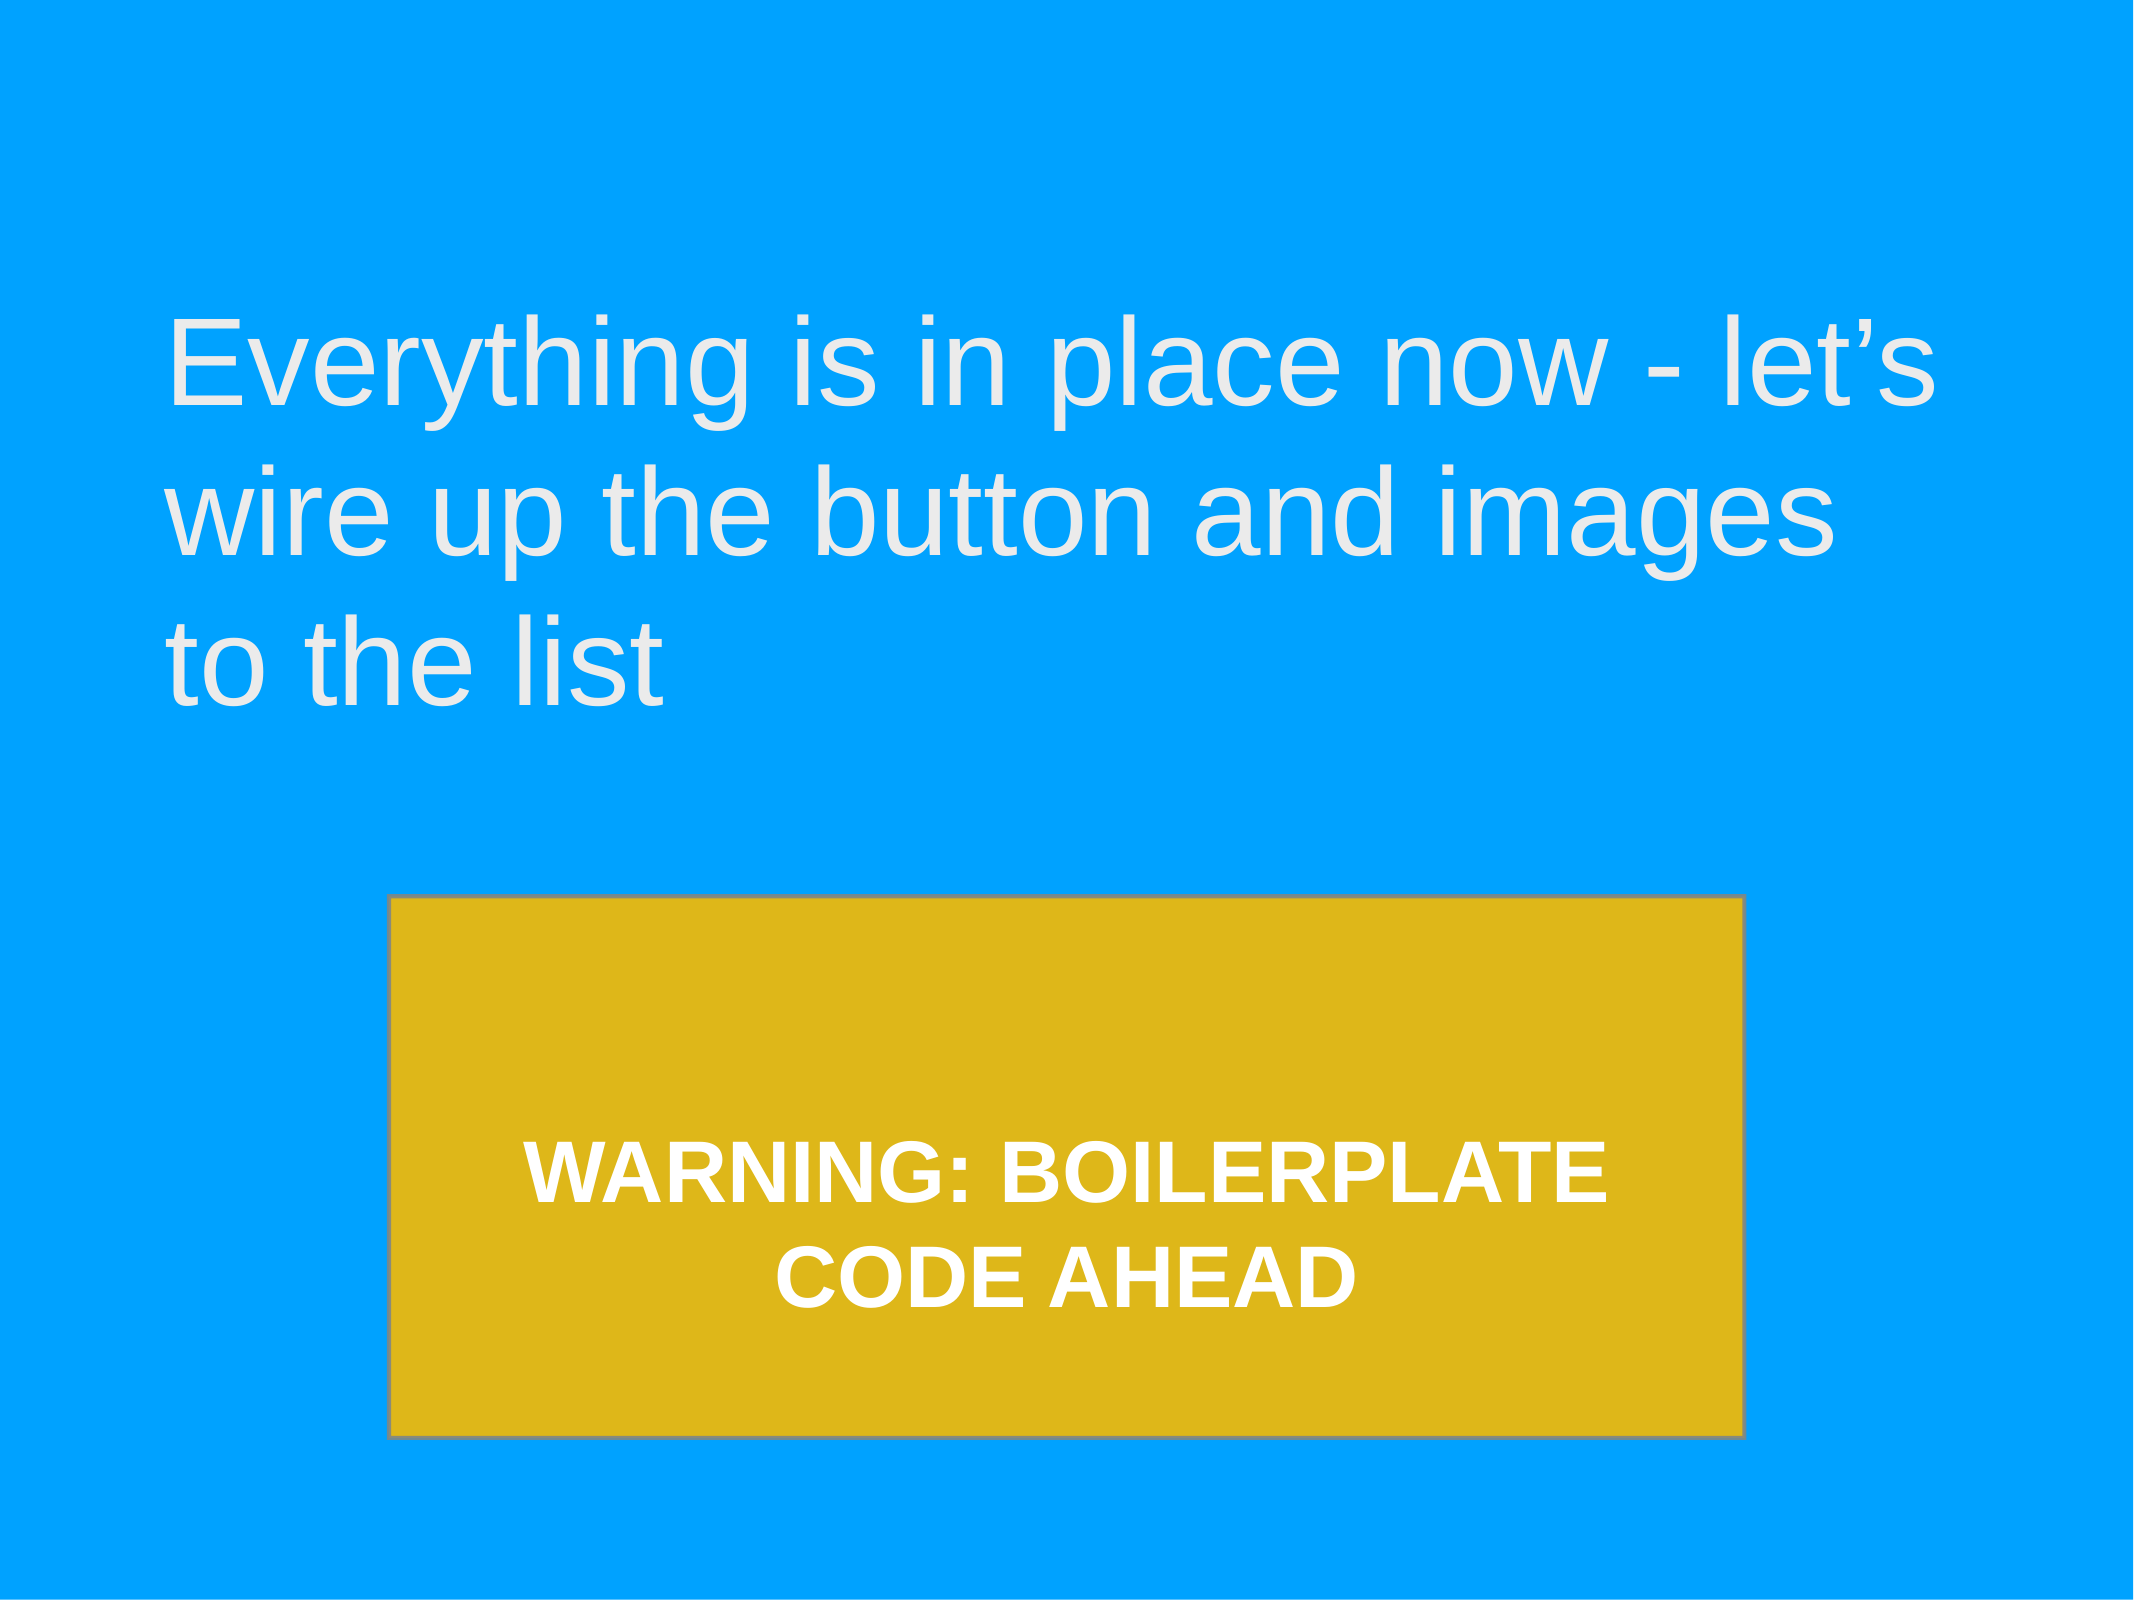

# Everything is in place now - let’s wire up the button and images to the list

WARNING: BOILERPLATE CODE AHEAD

32